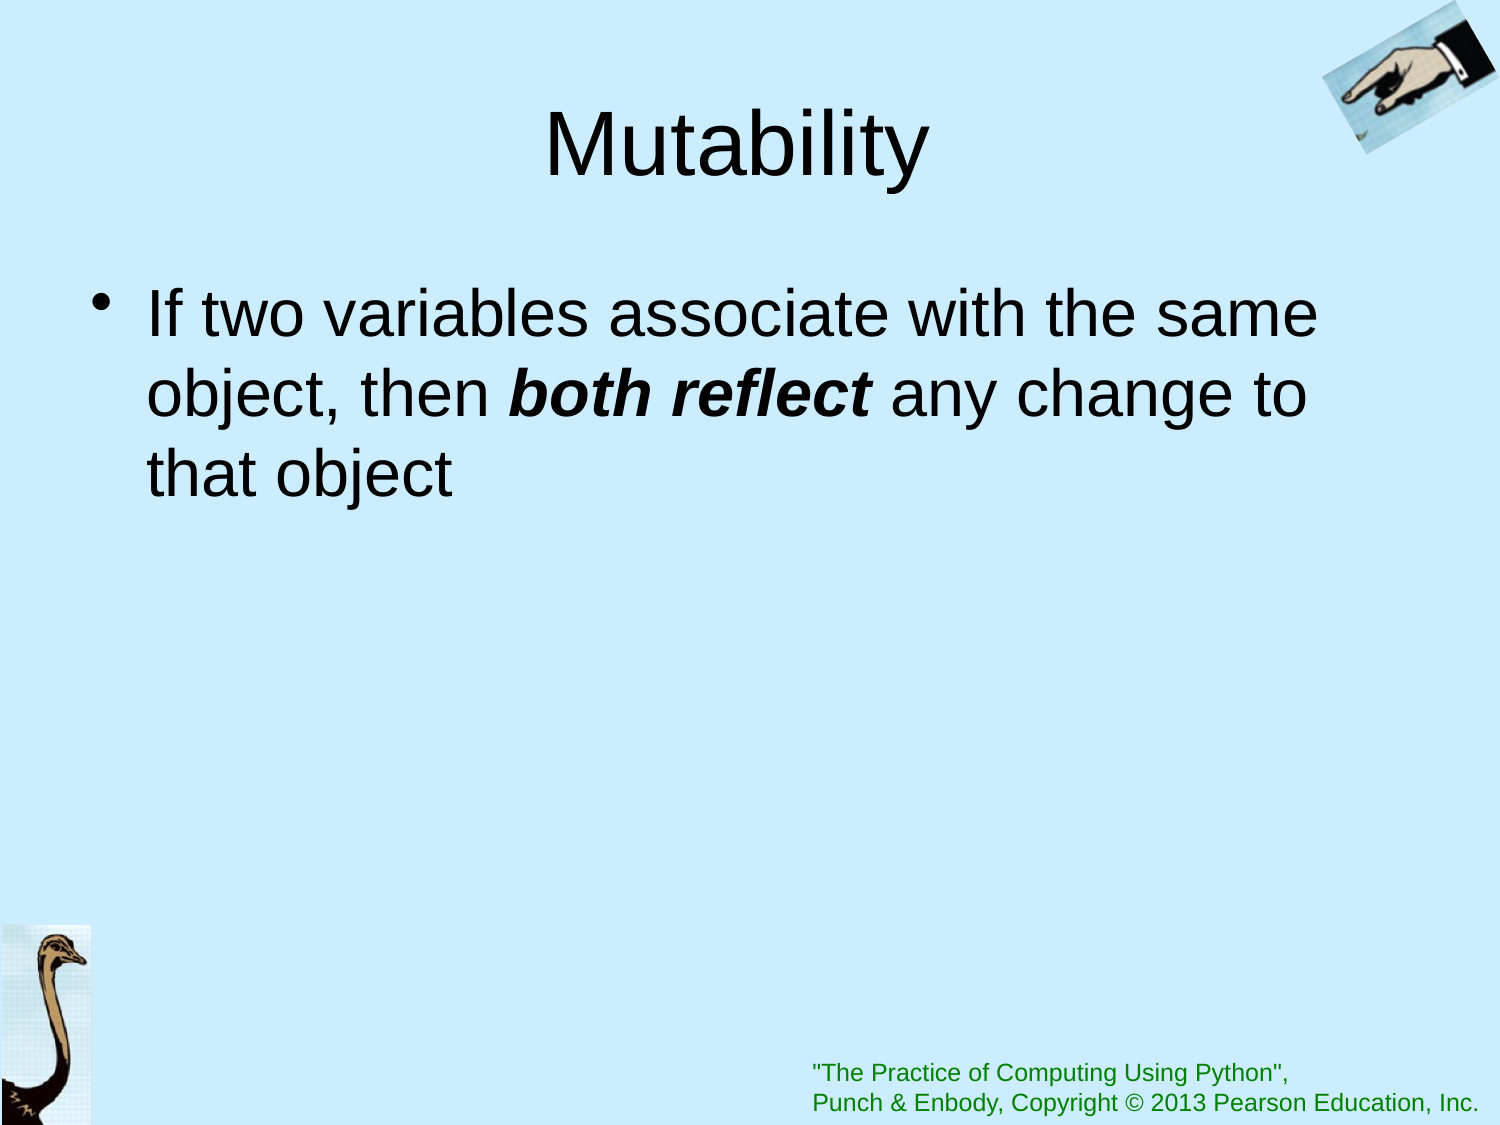

# Mutability
If two variables associate with the same object, then both reflect any change to that object